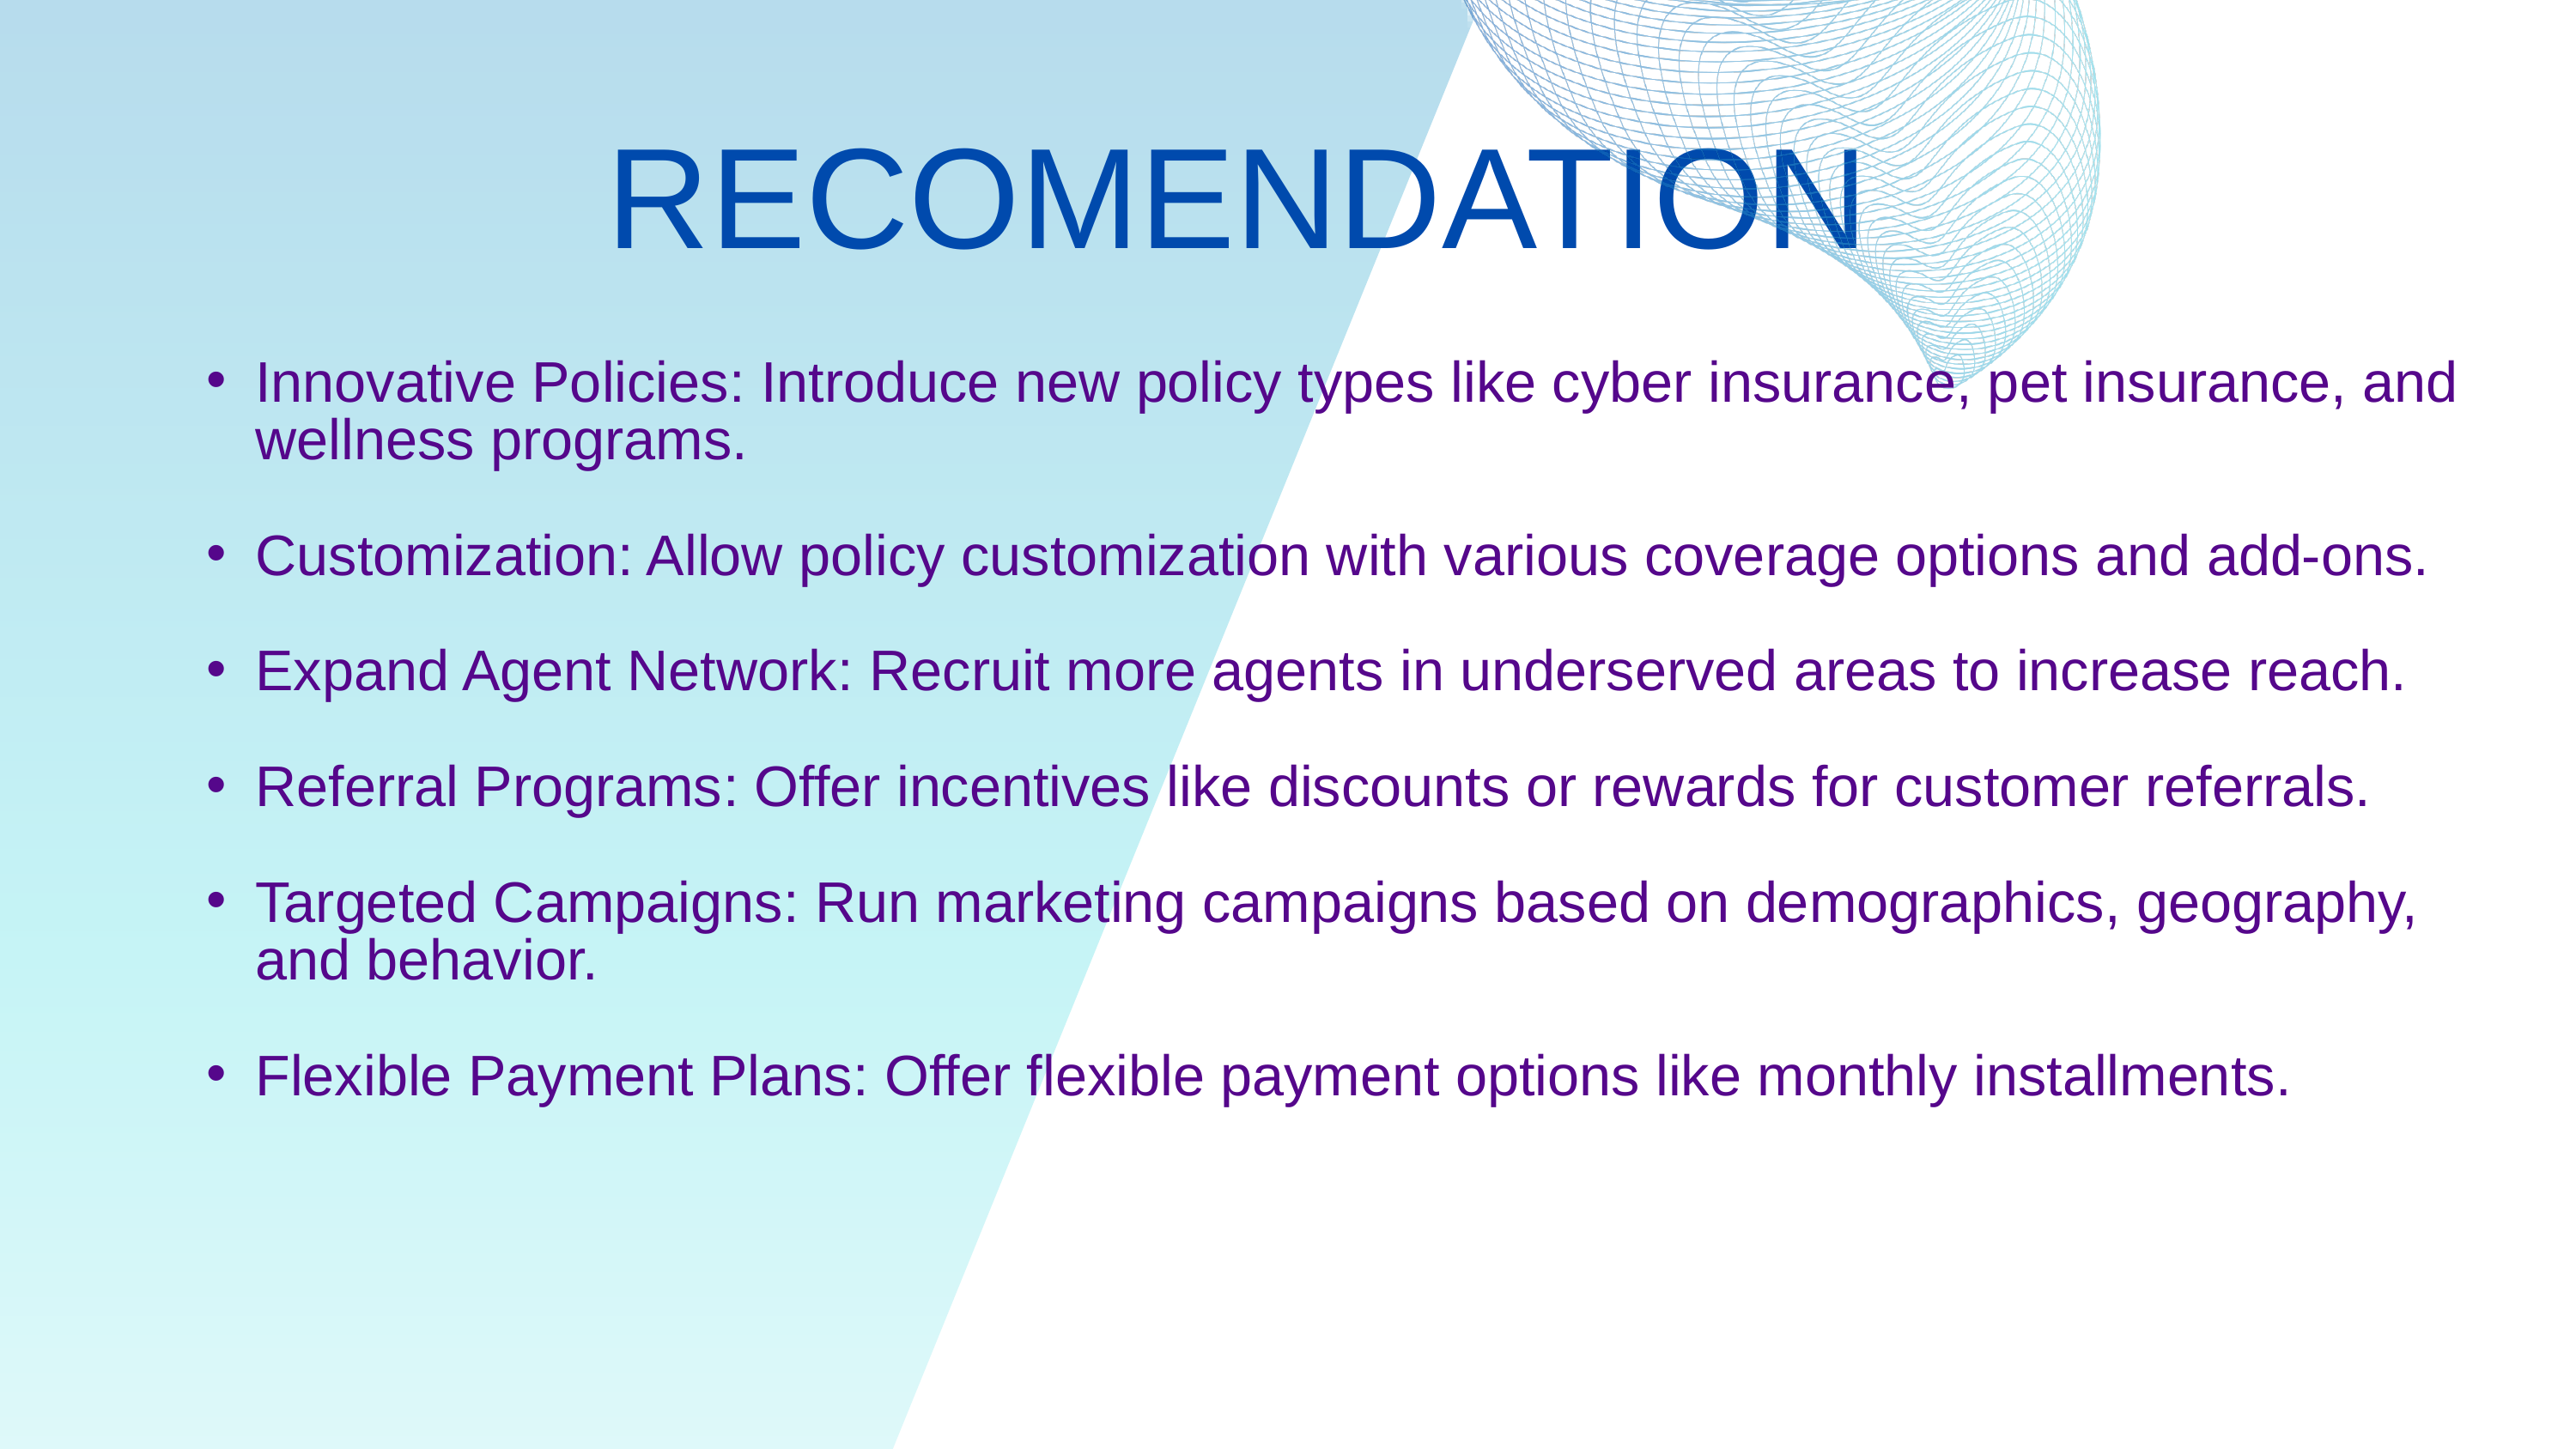

RECOMENDATION
Innovative Policies: Introduce new policy types like cyber insurance, pet insurance, and wellness programs.

Customization: Allow policy customization with various coverage options and add-ons.

Expand Agent Network: Recruit more agents in underserved areas to increase reach.

Referral Programs: Offer incentives like discounts or rewards for customer referrals.

Targeted Campaigns: Run marketing campaigns based on demographics, geography, and behavior.

Flexible Payment Plans: Offer flexible payment options like monthly installments.